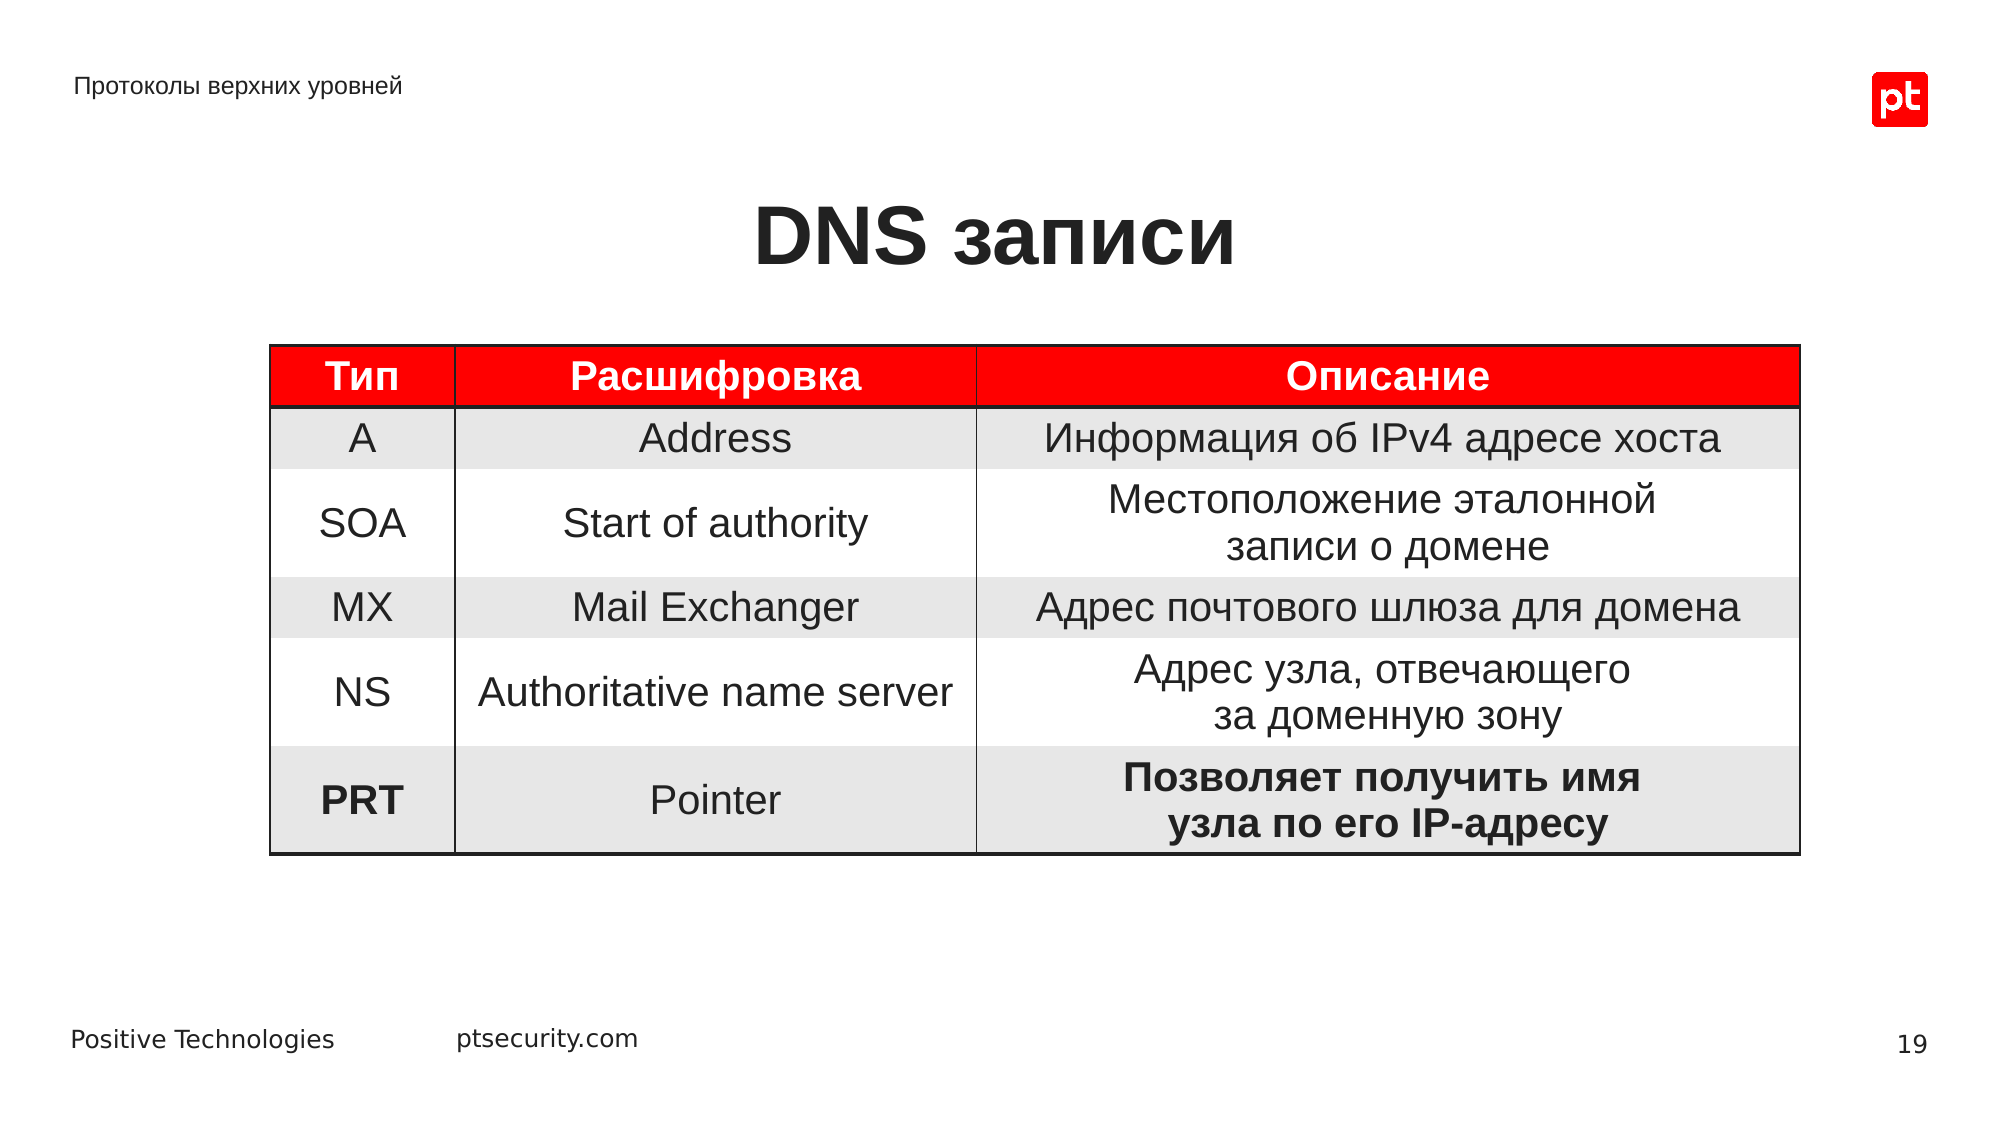

Протоколы верхних уровней
# DNS записи
| Тип | Расшифровка | Описание |
| --- | --- | --- |
| A | Address | Информация об IPv4 адресе хоста |
| SOA | Start of authority | Местоположение эталонной записи о домене |
| MX | Mail Exchanger | Адрес почтового шлюза для домена |
| NS | Authoritative name server | Адрес узла, отвечающего за доменную зону |
| PRT | Pointer | Позволяет получить имя узла по его IP-адресу |
19